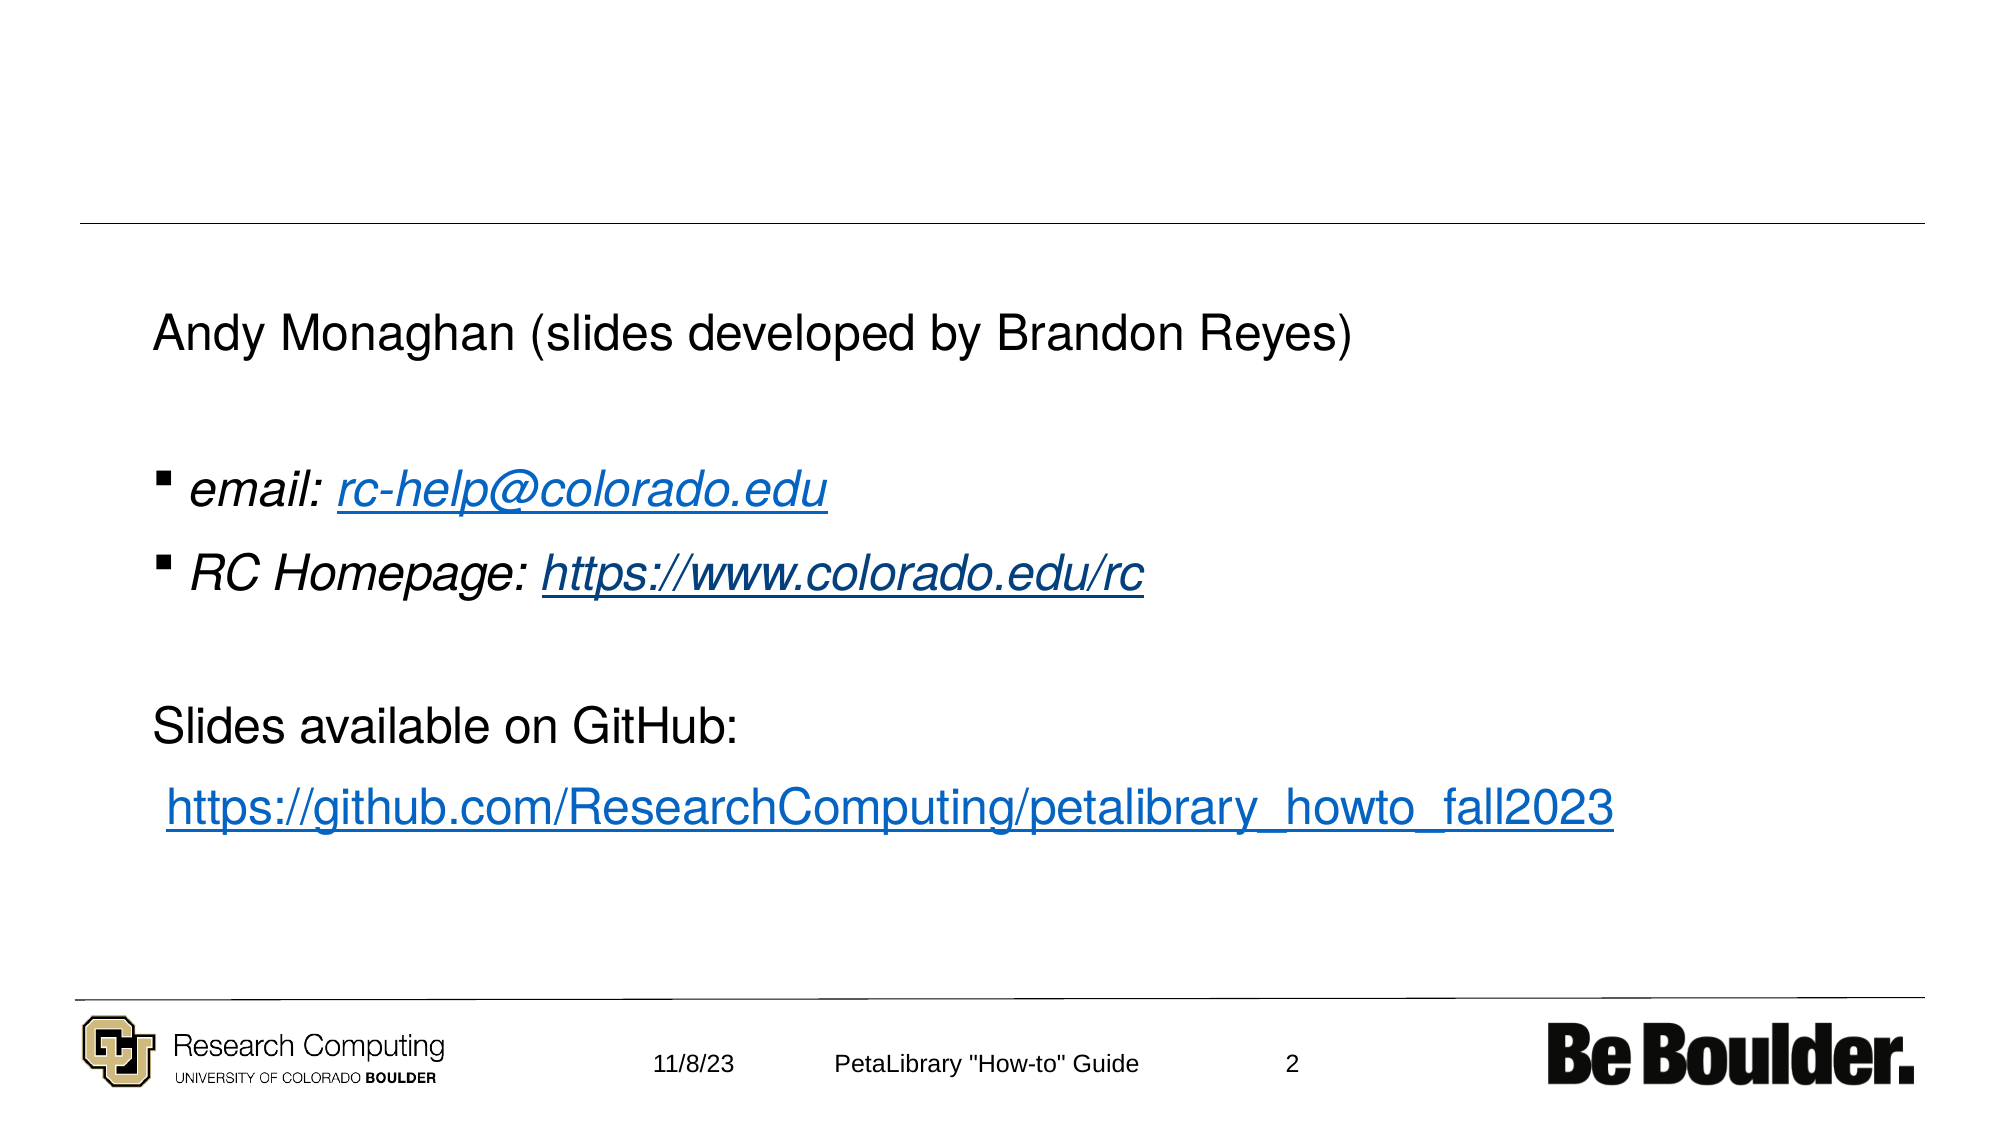

Andy Monaghan (slides developed by Brandon Reyes)

email: rc-help@colorado.edu
RC Homepage: https://www.colorado.edu/rc

Slides available on GitHub:
 https://github.com/ResearchComputing/petalibrary_howto_fall2023
11/8/23
2
PetaLibrary "How-to" Guide